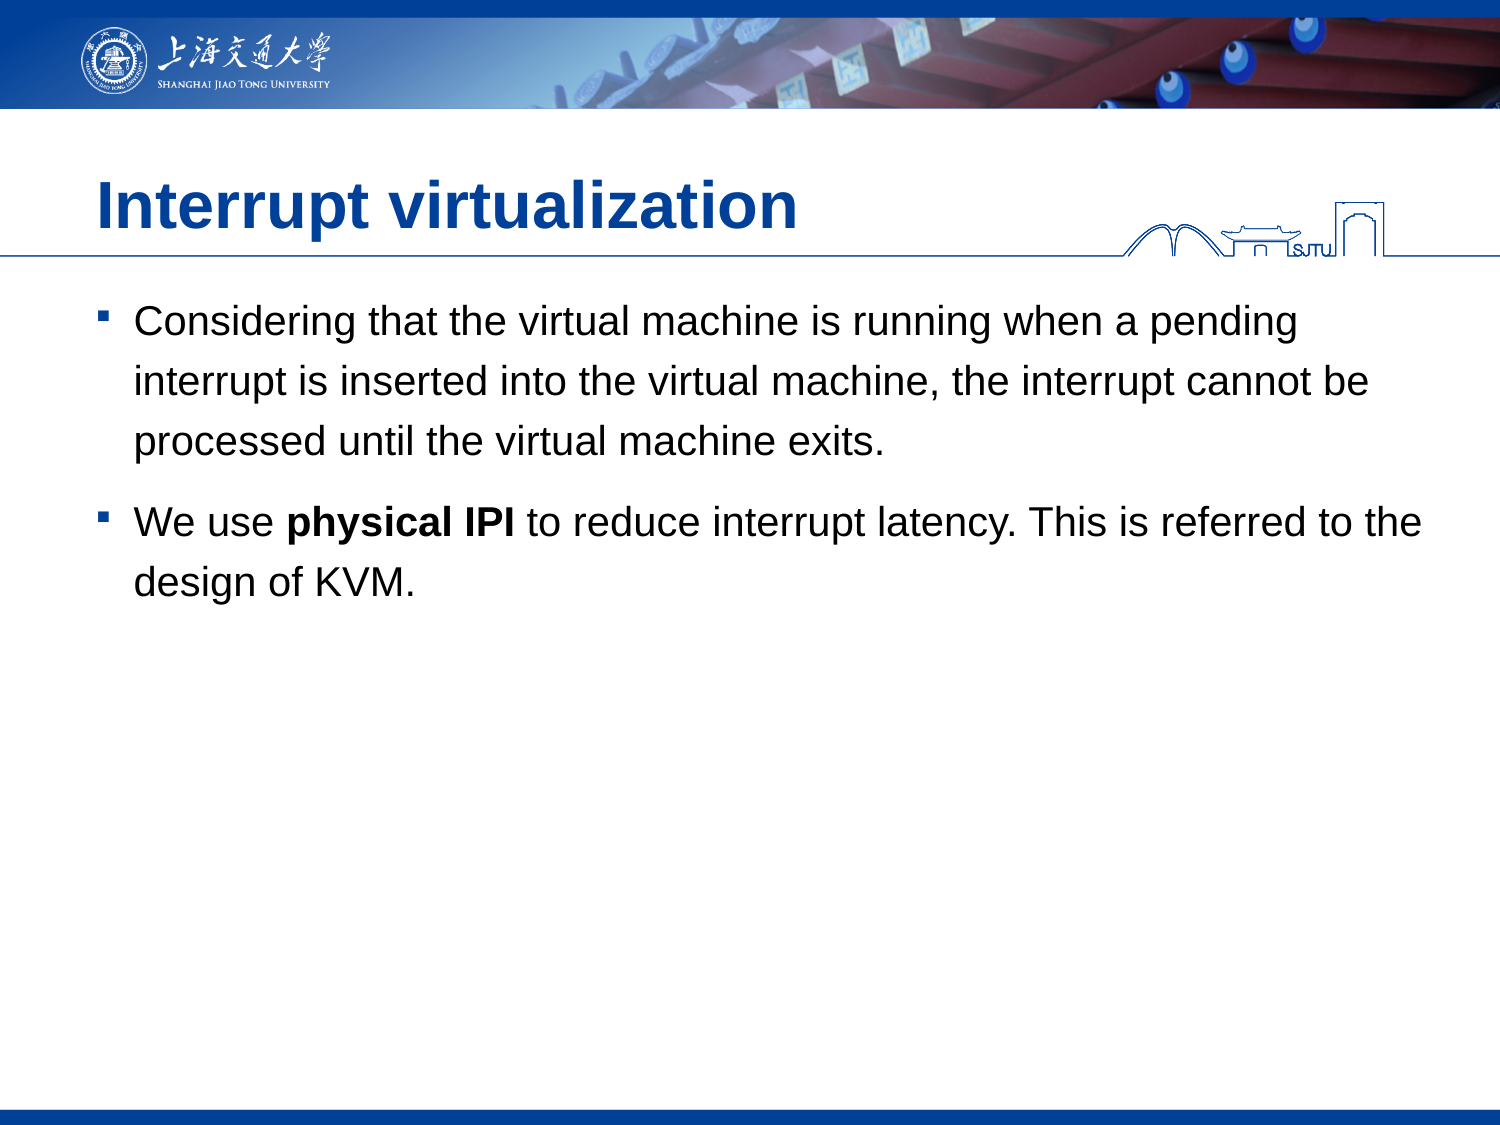

# Interrupt virtualization
Considering that the virtual machine is running when a pending interrupt is inserted into the virtual machine, the interrupt cannot be processed until the virtual machine exits.
We use physical IPI to reduce interrupt latency. This is referred to the design of KVM.